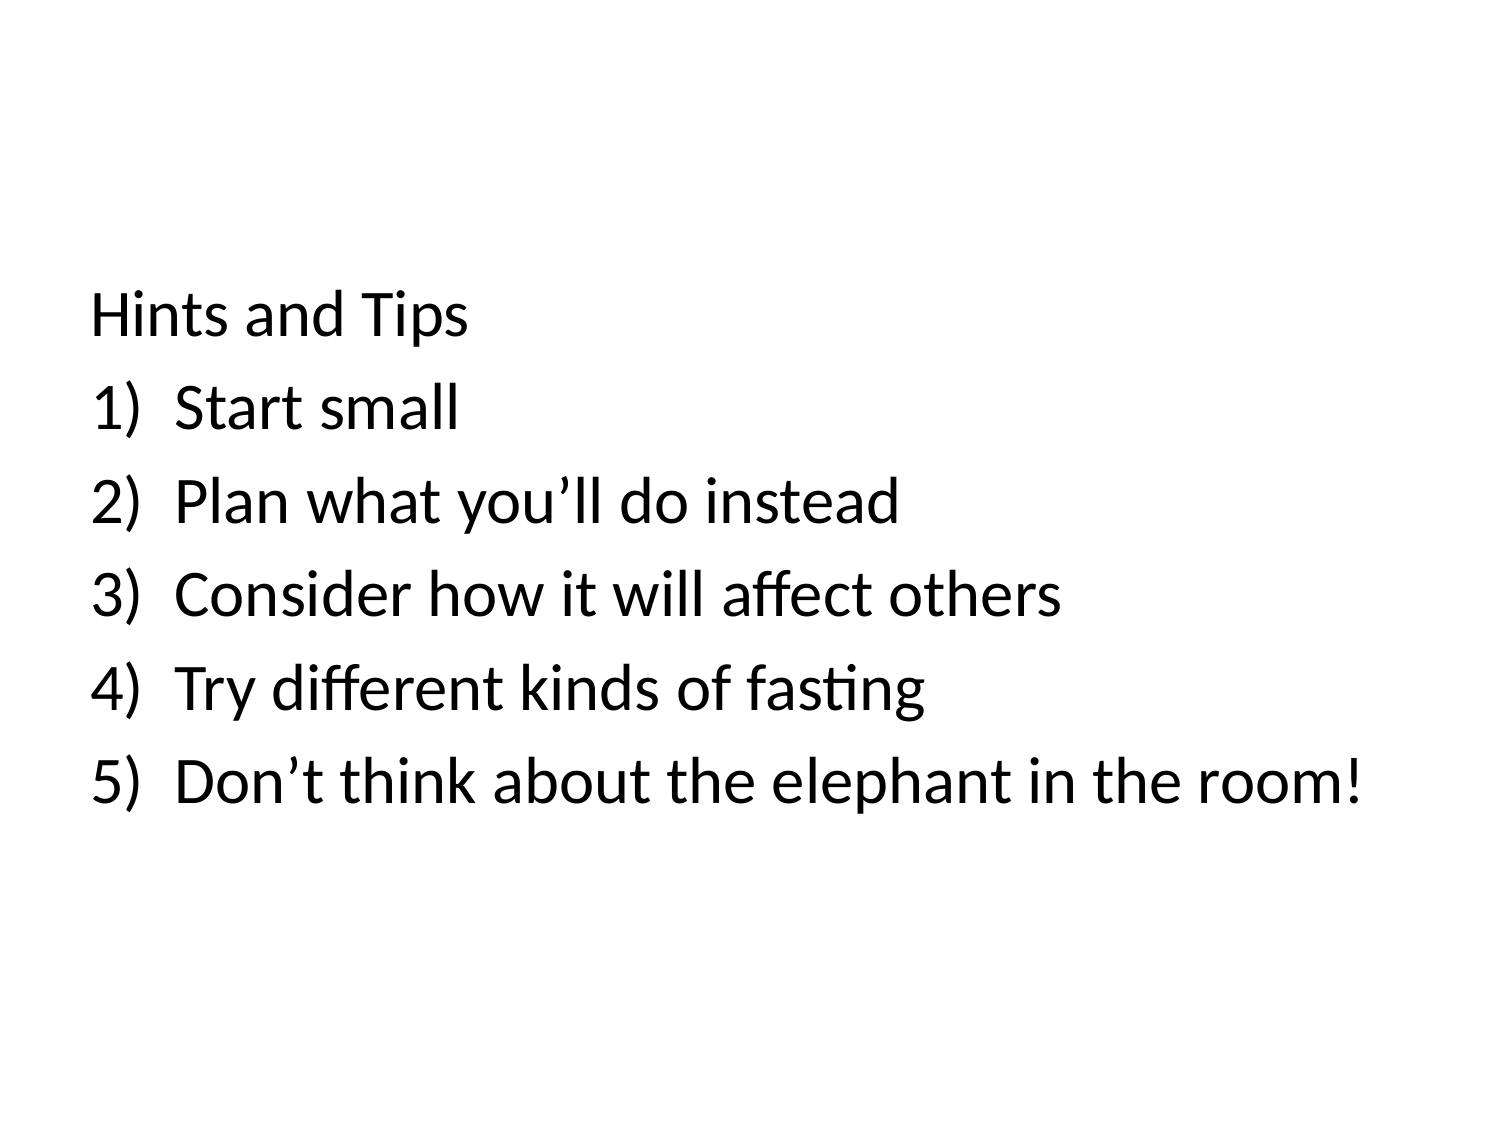

Hints and Tips
Start small
Plan what you’ll do instead
Consider how it will affect others
Try different kinds of fasting
Don’t think about the elephant in the room!